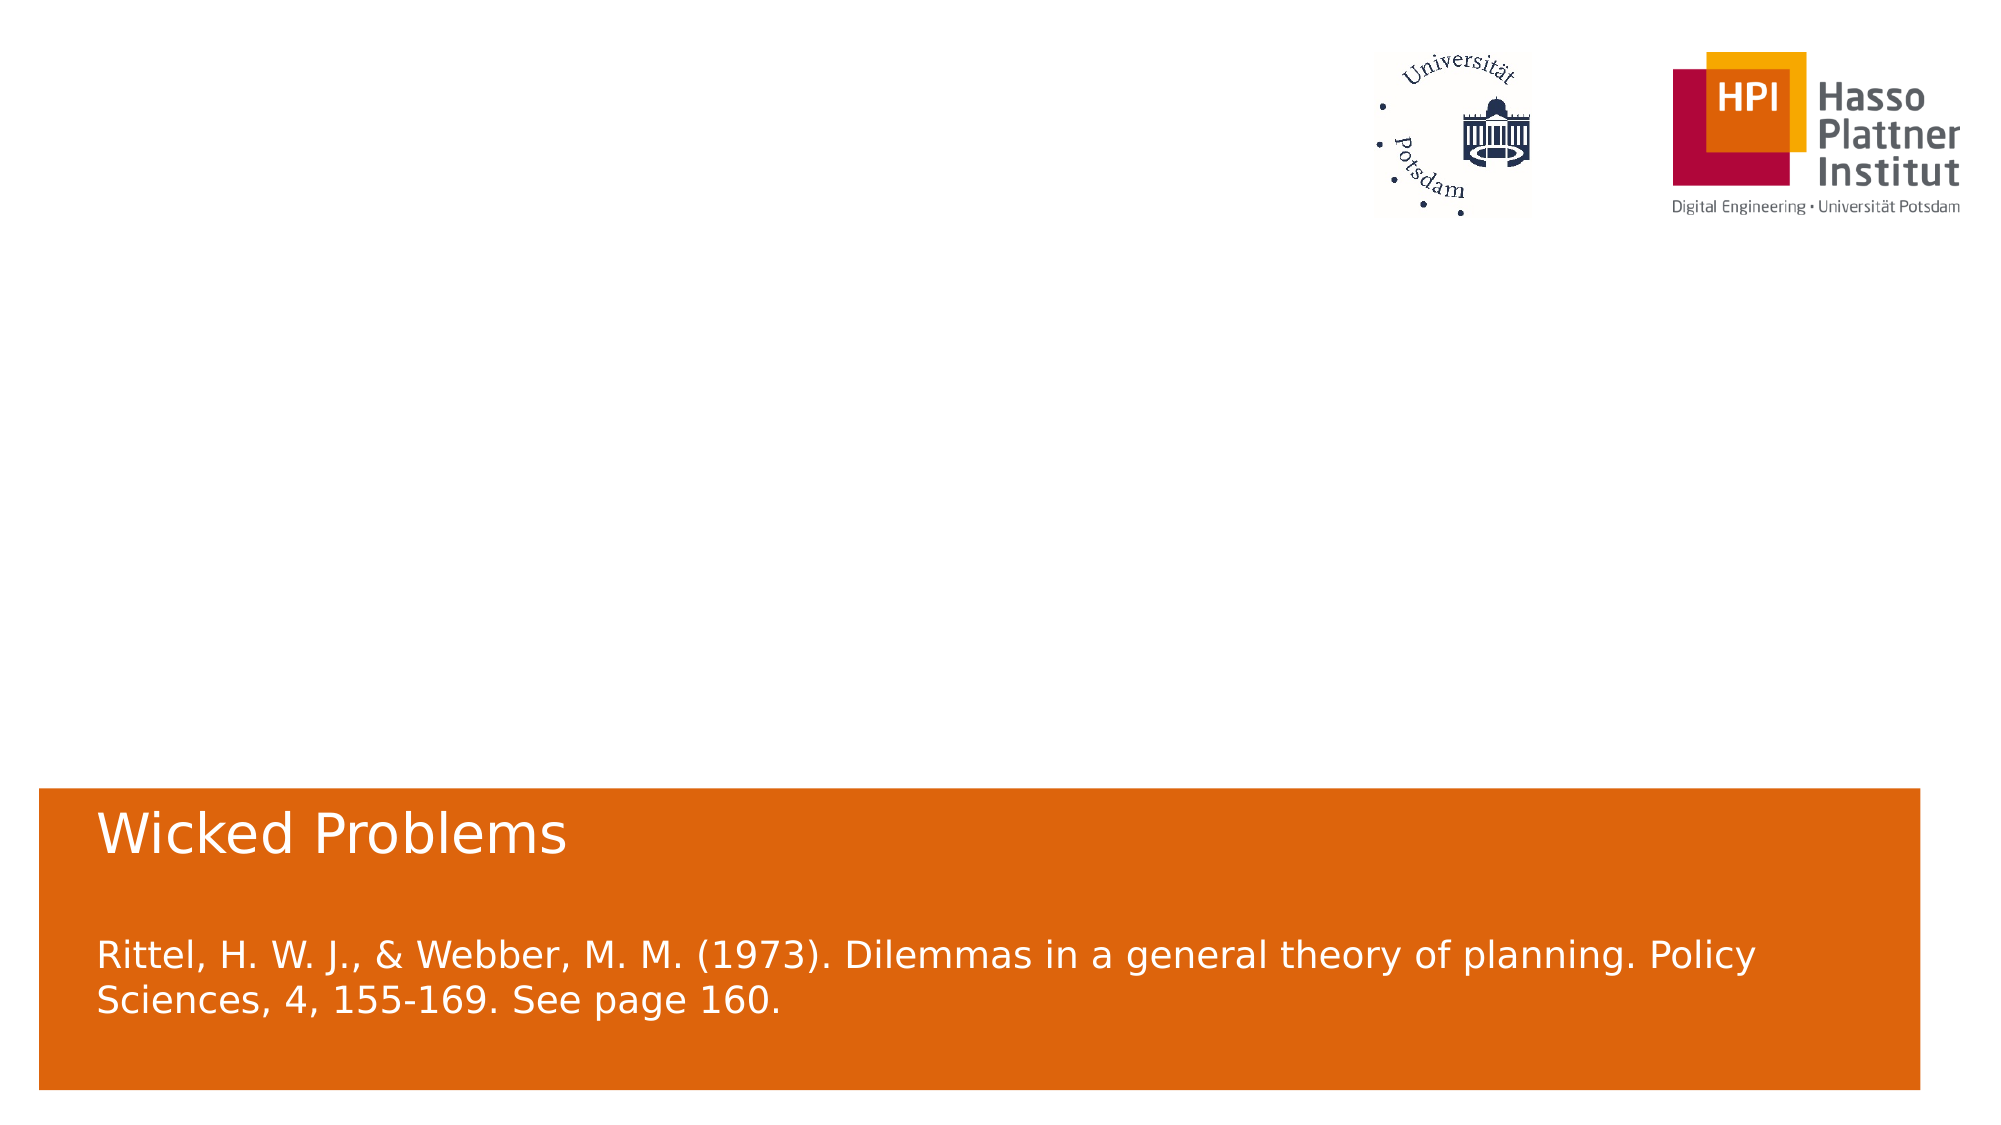

# Wicked Problems Rittel, H. W. J., & Webber, M. M. (1973). Dilemmas in a general theory of planning. Policy Sciences, 4, 155-169. See page 160.